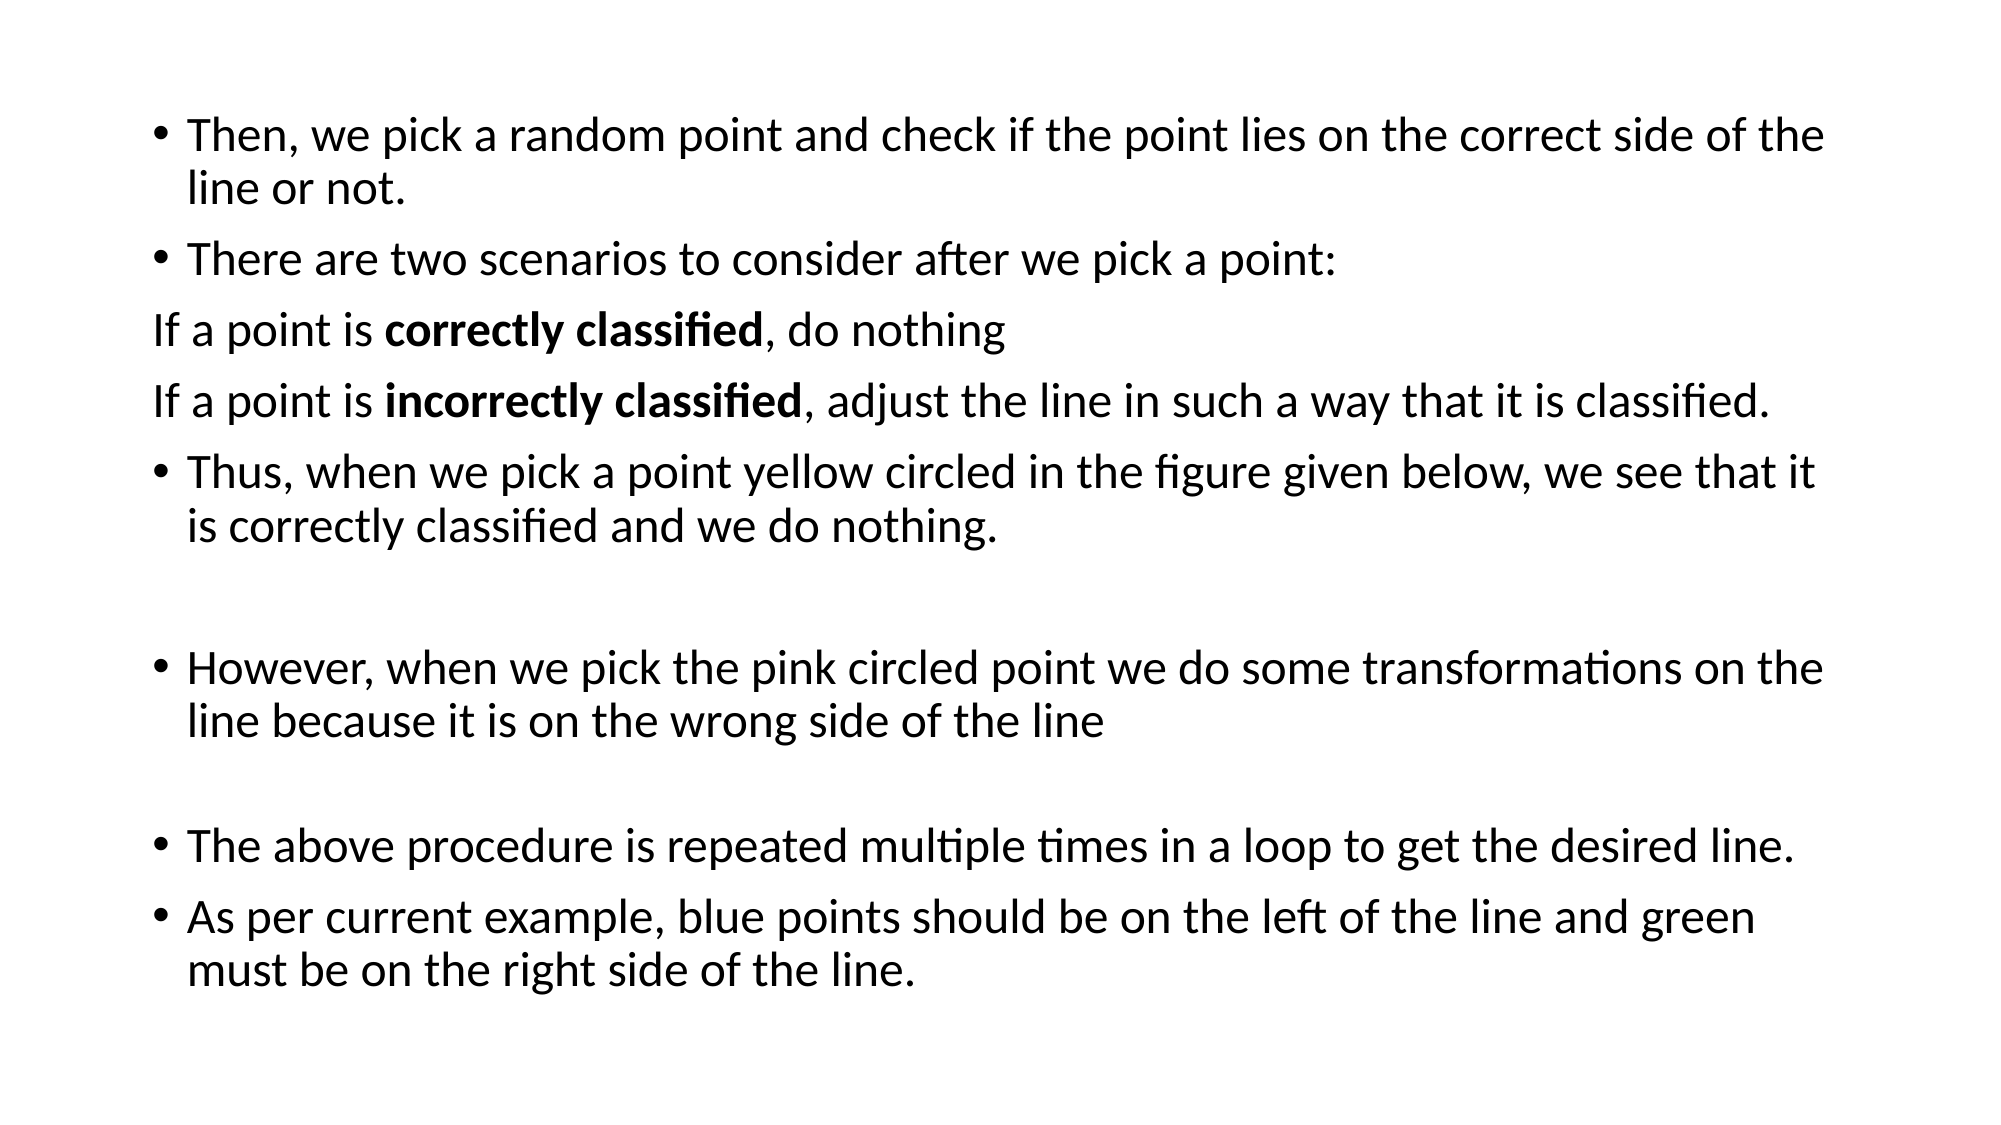

Then, we pick a random point and check if the point lies on the correct side of the line or not.
There are two scenarios to consider after we pick a point:
If a point is correctly classified, do nothing
If a point is incorrectly classified, adjust the line in such a way that it is classified.
Thus, when we pick a point yellow circled in the figure given below, we see that it is correctly classified and we do nothing.

However, when we pick the pink circled point we do some transformations on the line because it is on the wrong side of the line
The above procedure is repeated multiple times in a loop to get the desired line.
As per current example, blue points should be on the left of the line and green must be on the right side of the line.